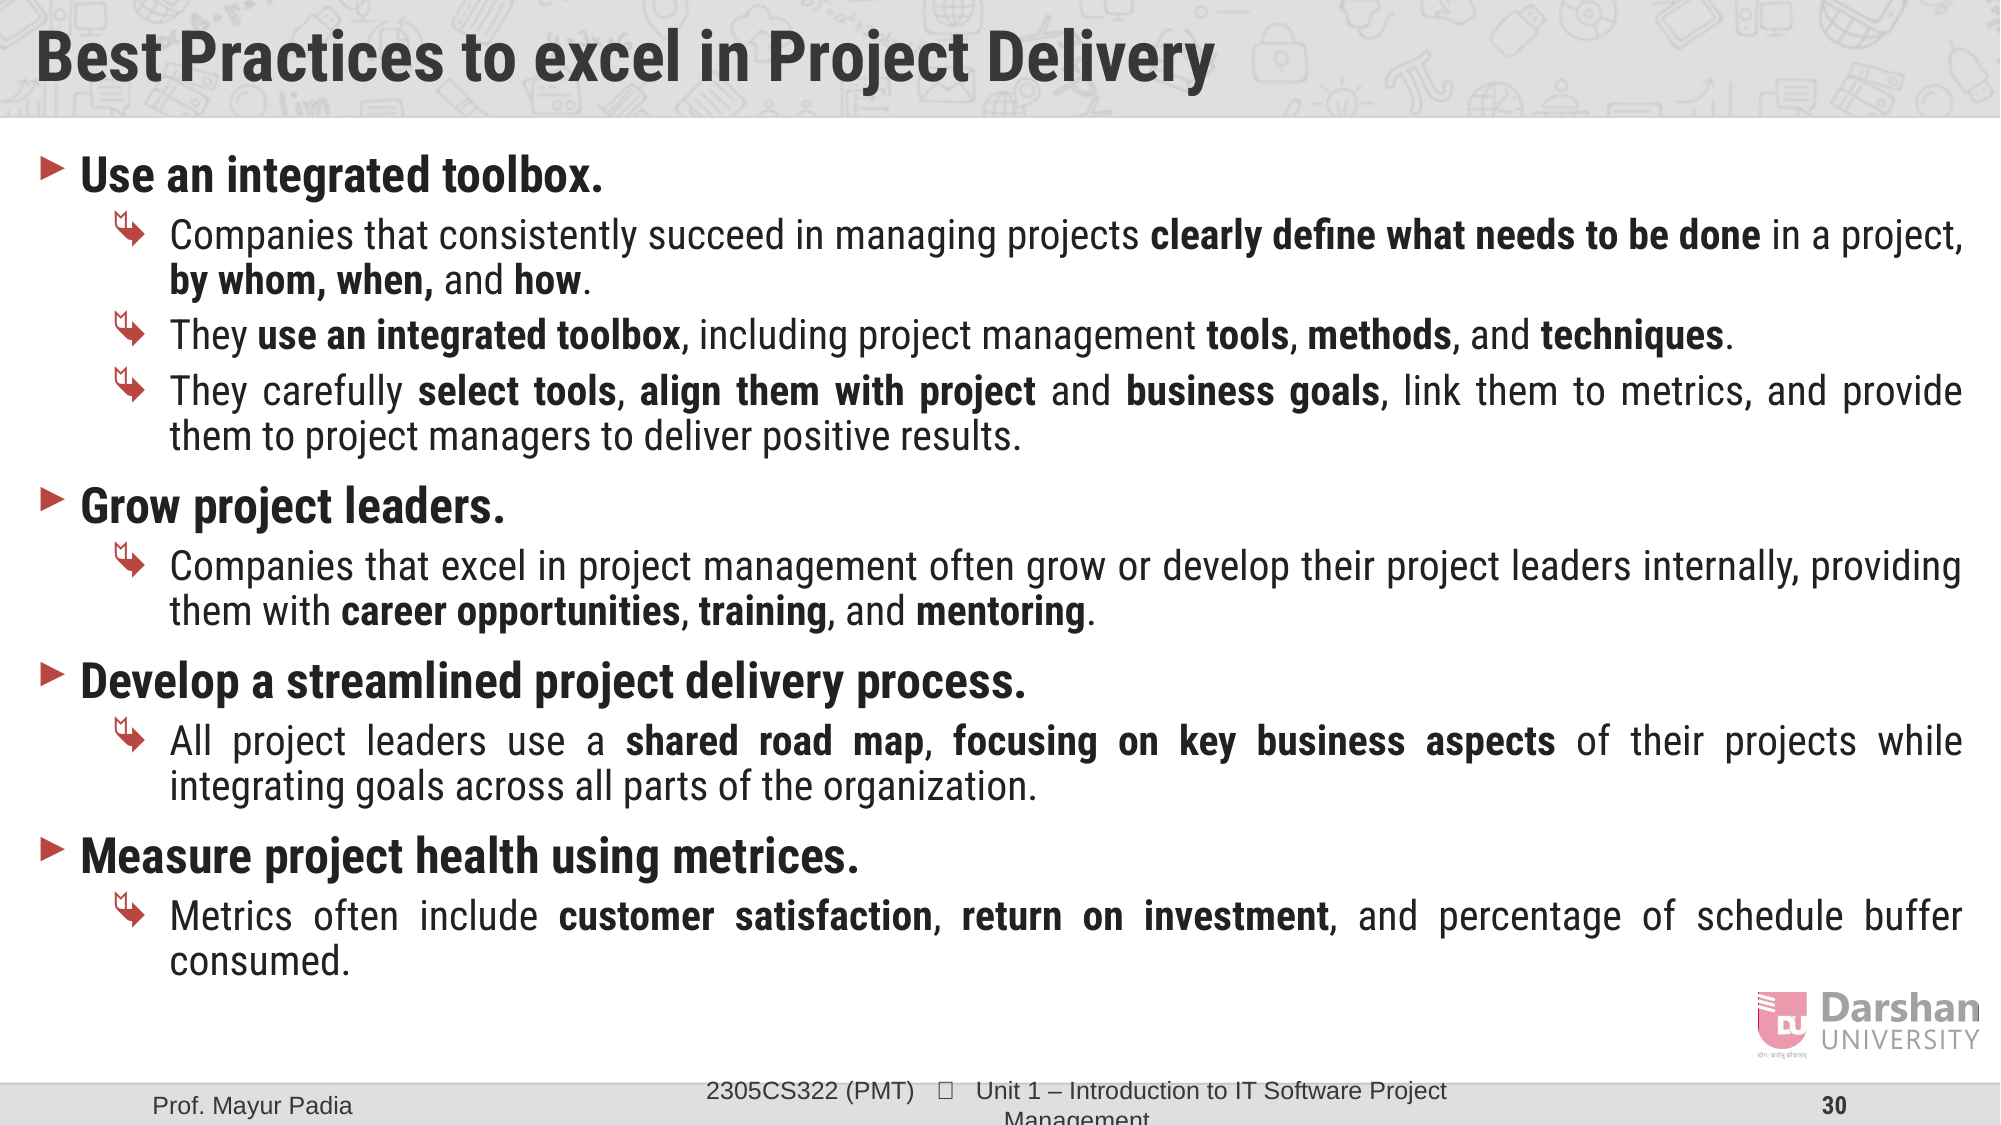

# Best Practices to excel in Project Delivery
Use an integrated toolbox.
Companies that consistently succeed in managing projects clearly define what needs to be done in a project, by whom, when, and how.
They use an integrated toolbox, including project management tools, methods, and techniques.
They carefully select tools, align them with project and business goals, link them to metrics, and provide them to project managers to deliver positive results.
Grow project leaders.
Companies that excel in project management often grow or develop their project leaders internally, providing them with career opportunities, training, and mentoring.
Develop a streamlined project delivery process.
All project leaders use a shared road map, focusing on key business aspects of their projects while integrating goals across all parts of the organization.
Measure project health using metrices.
Metrics often include customer satisfaction, return on investment, and percentage of schedule buffer consumed.